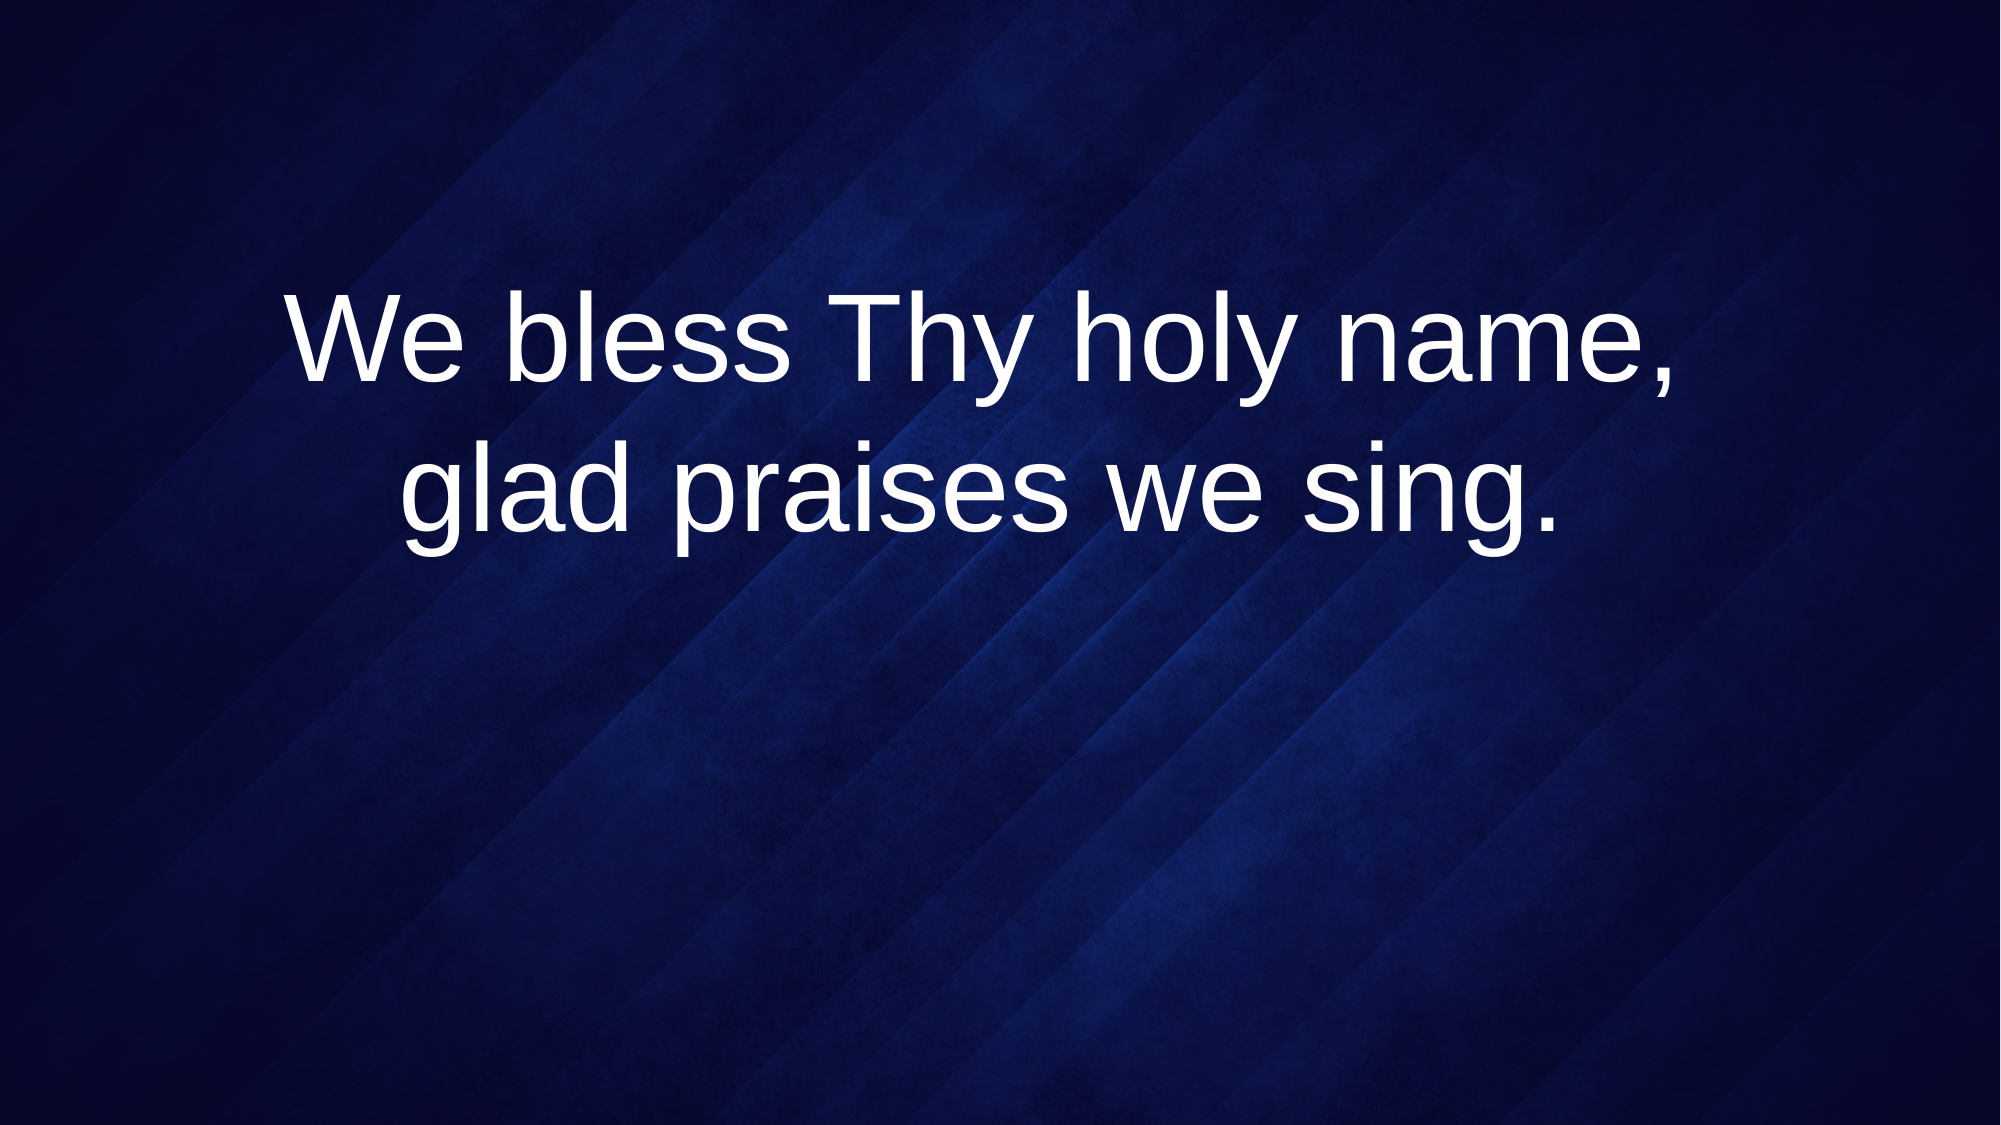

# We bless Thy holy name, glad praises we sing.